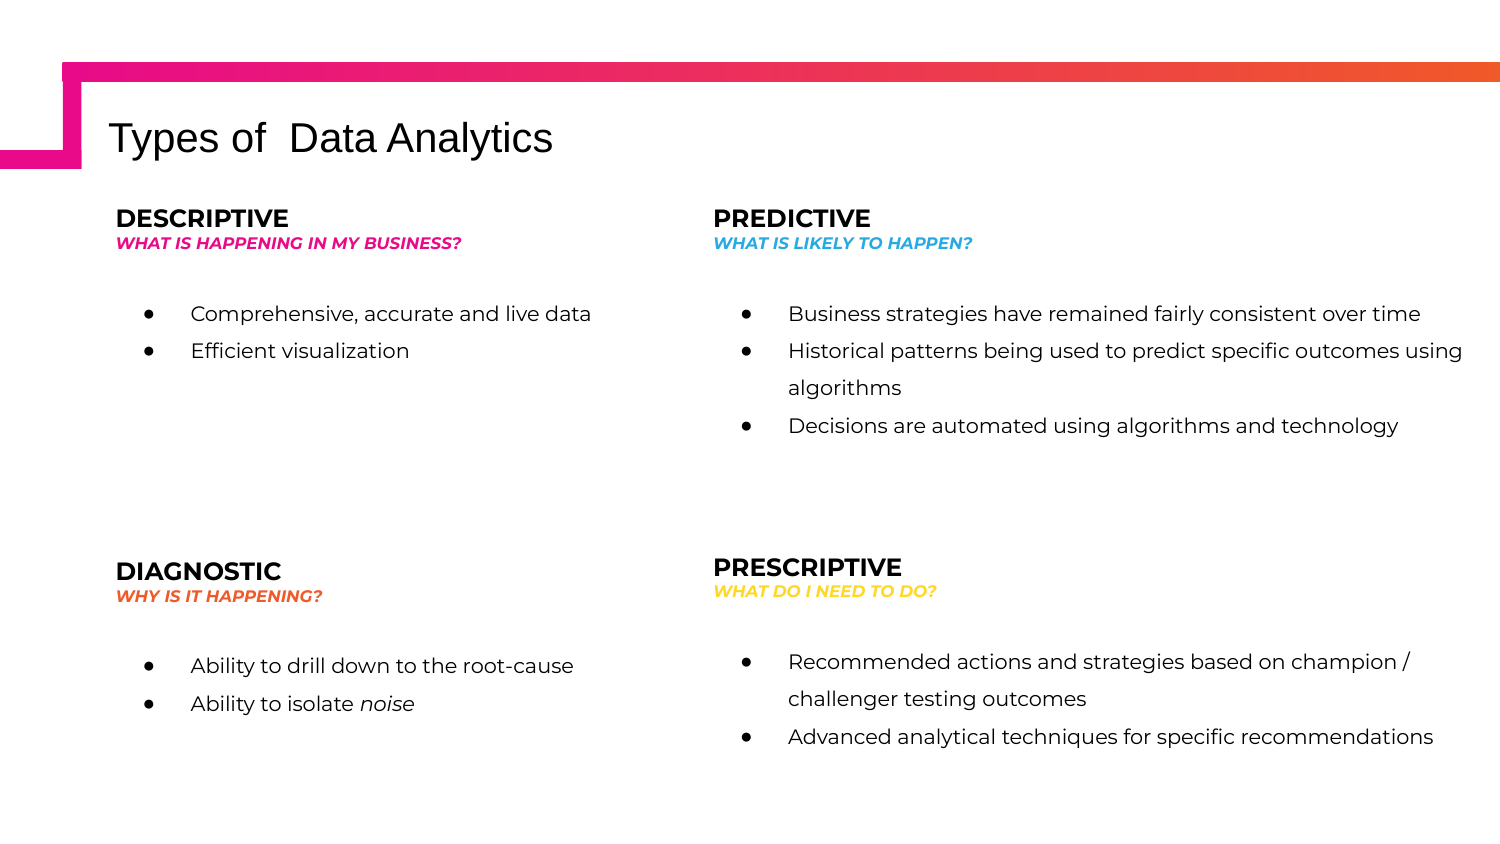

# Types of  Data Analytics
DESCRIPTIVE
WHAT IS HAPPENING IN MY BUSINESS?
PREDICTIVE
WHAT IS LIKELY TO HAPPEN?
Comprehensive, accurate and live data
Efficient visualization
Business strategies have remained fairly consistent over time
Historical patterns being used to predict specific outcomes using algorithms
Decisions are automated using algorithms and technology
PRESCRIPTIVE
WHAT DO I NEED TO DO?
DIAGNOSTIC
WHY IS IT HAPPENING?
Recommended actions and strategies based on champion / challenger testing outcomes
Advanced analytical techniques for specific recommendations
Ability to drill down to the root-cause
Ability to isolate noise